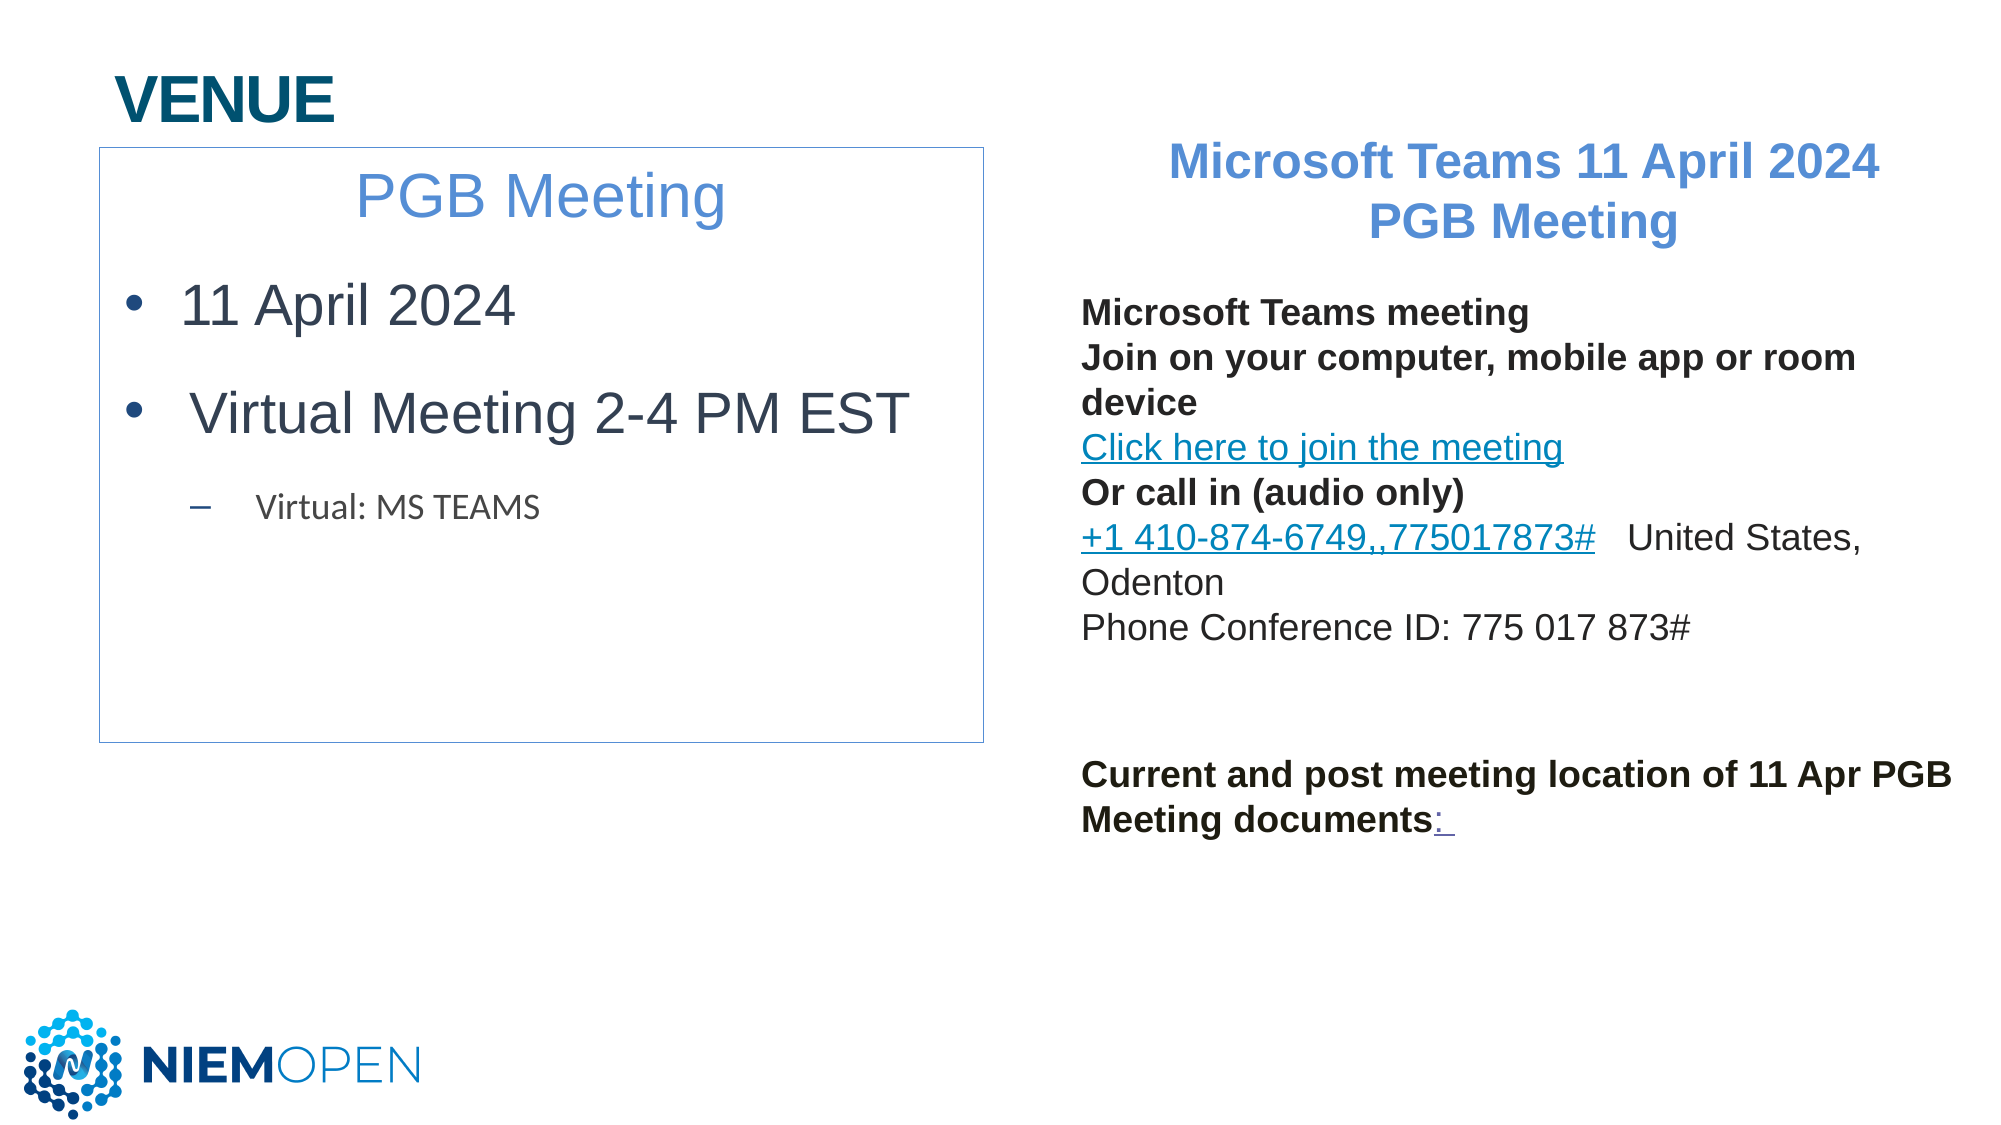

# Venue
Microsoft Teams 11 April 2024 PGB Meeting
PGB Meeting
11 April 2024
Virtual Meeting 2-4 PM EST
Virtual: MS TEAMS
Microsoft Teams meeting
Join on your computer, mobile app or room device
Click here to join the meeting
Or call in (audio only)
+1 410-874-6749,,775017873#   United States, Odenton
Phone Conference ID: 775 017 873#
Current and post meeting location of 11 Apr PGB Meeting documents: